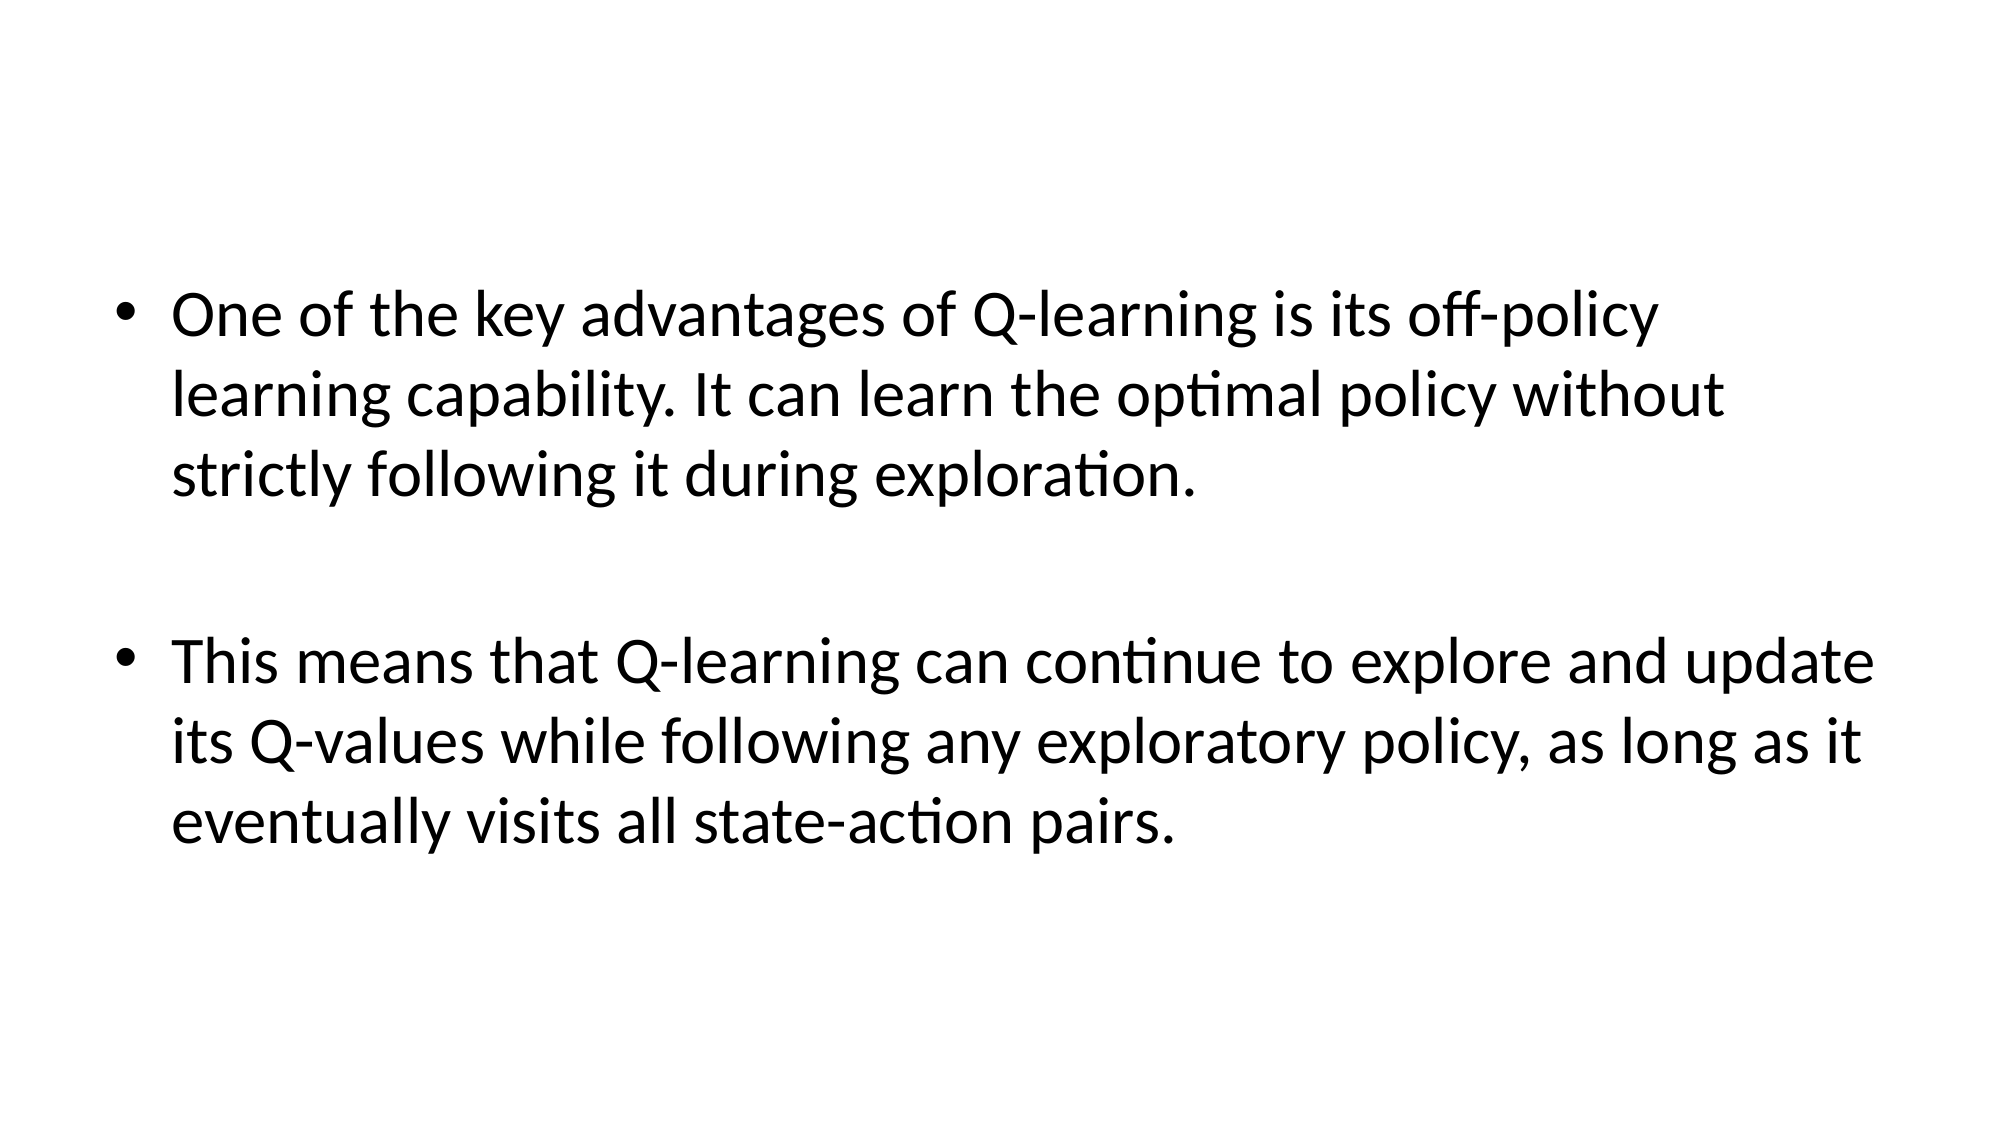

One of the key advantages of Q-learning is its off-policy learning capability. It can learn the optimal policy without strictly following it during exploration.

This means that Q-learning can continue to explore and update its Q-values while following any exploratory policy, as long as it eventually visits all state-action pairs.